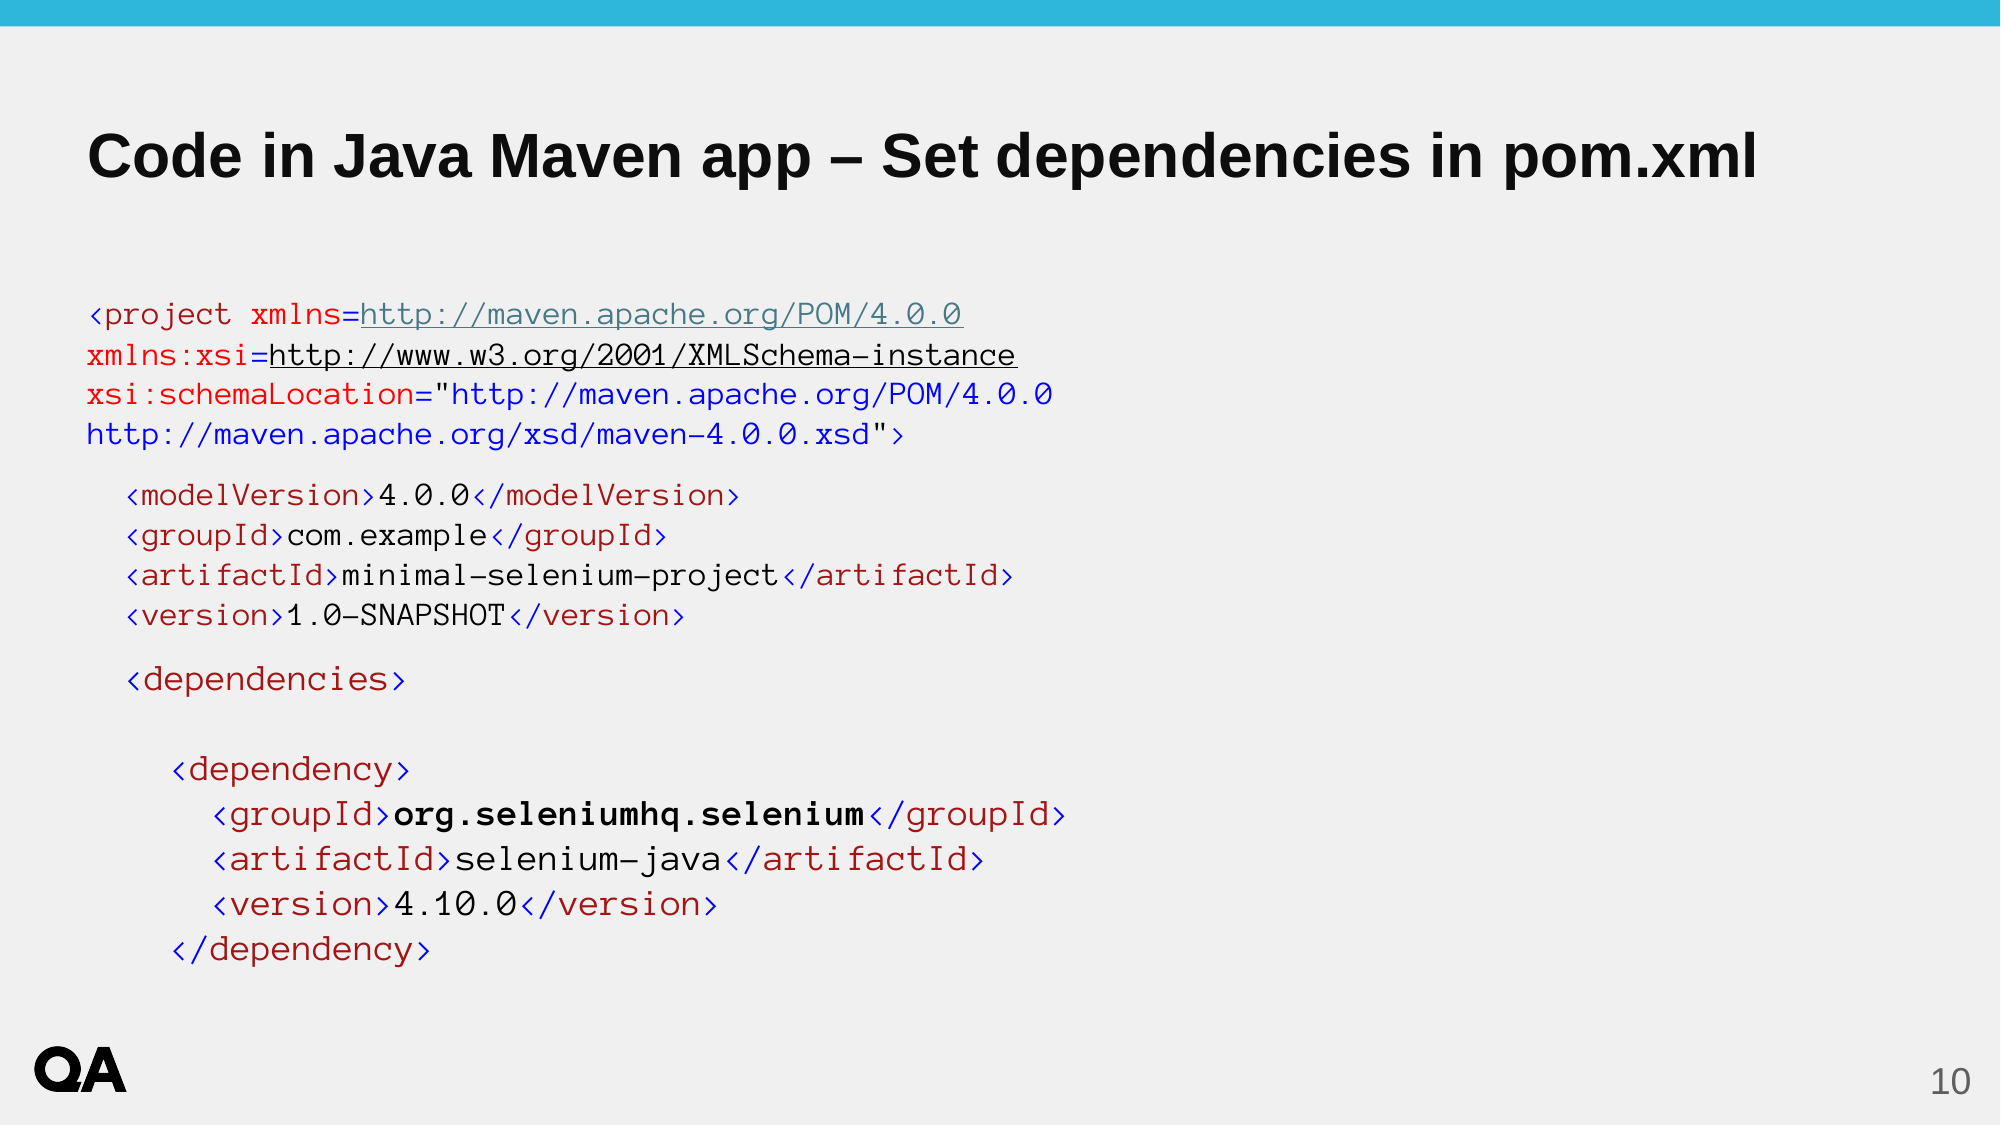

# Code in Java Maven app – Set dependencies in pom.xml
<project xmlns=http://maven.apache.org/POM/4.0.0
xmlns:xsi=http://www.w3.org/2001/XMLSchema-instance
xsi:schemaLocation="http://maven.apache.org/POM/4.0.0 http://maven.apache.org/xsd/maven-4.0.0.xsd">
  <modelVersion>4.0.0</modelVersion>
  <groupId>com.example</groupId>
  <artifactId>minimal-selenium-project</artifactId>
  <version>1.0-SNAPSHOT</version>
  <dependencies>
    <dependency>
      <groupId>org.seleniumhq.selenium</groupId>
      <artifactId>selenium-java</artifactId>
      <version>4.10.0</version>
    </dependency>

10